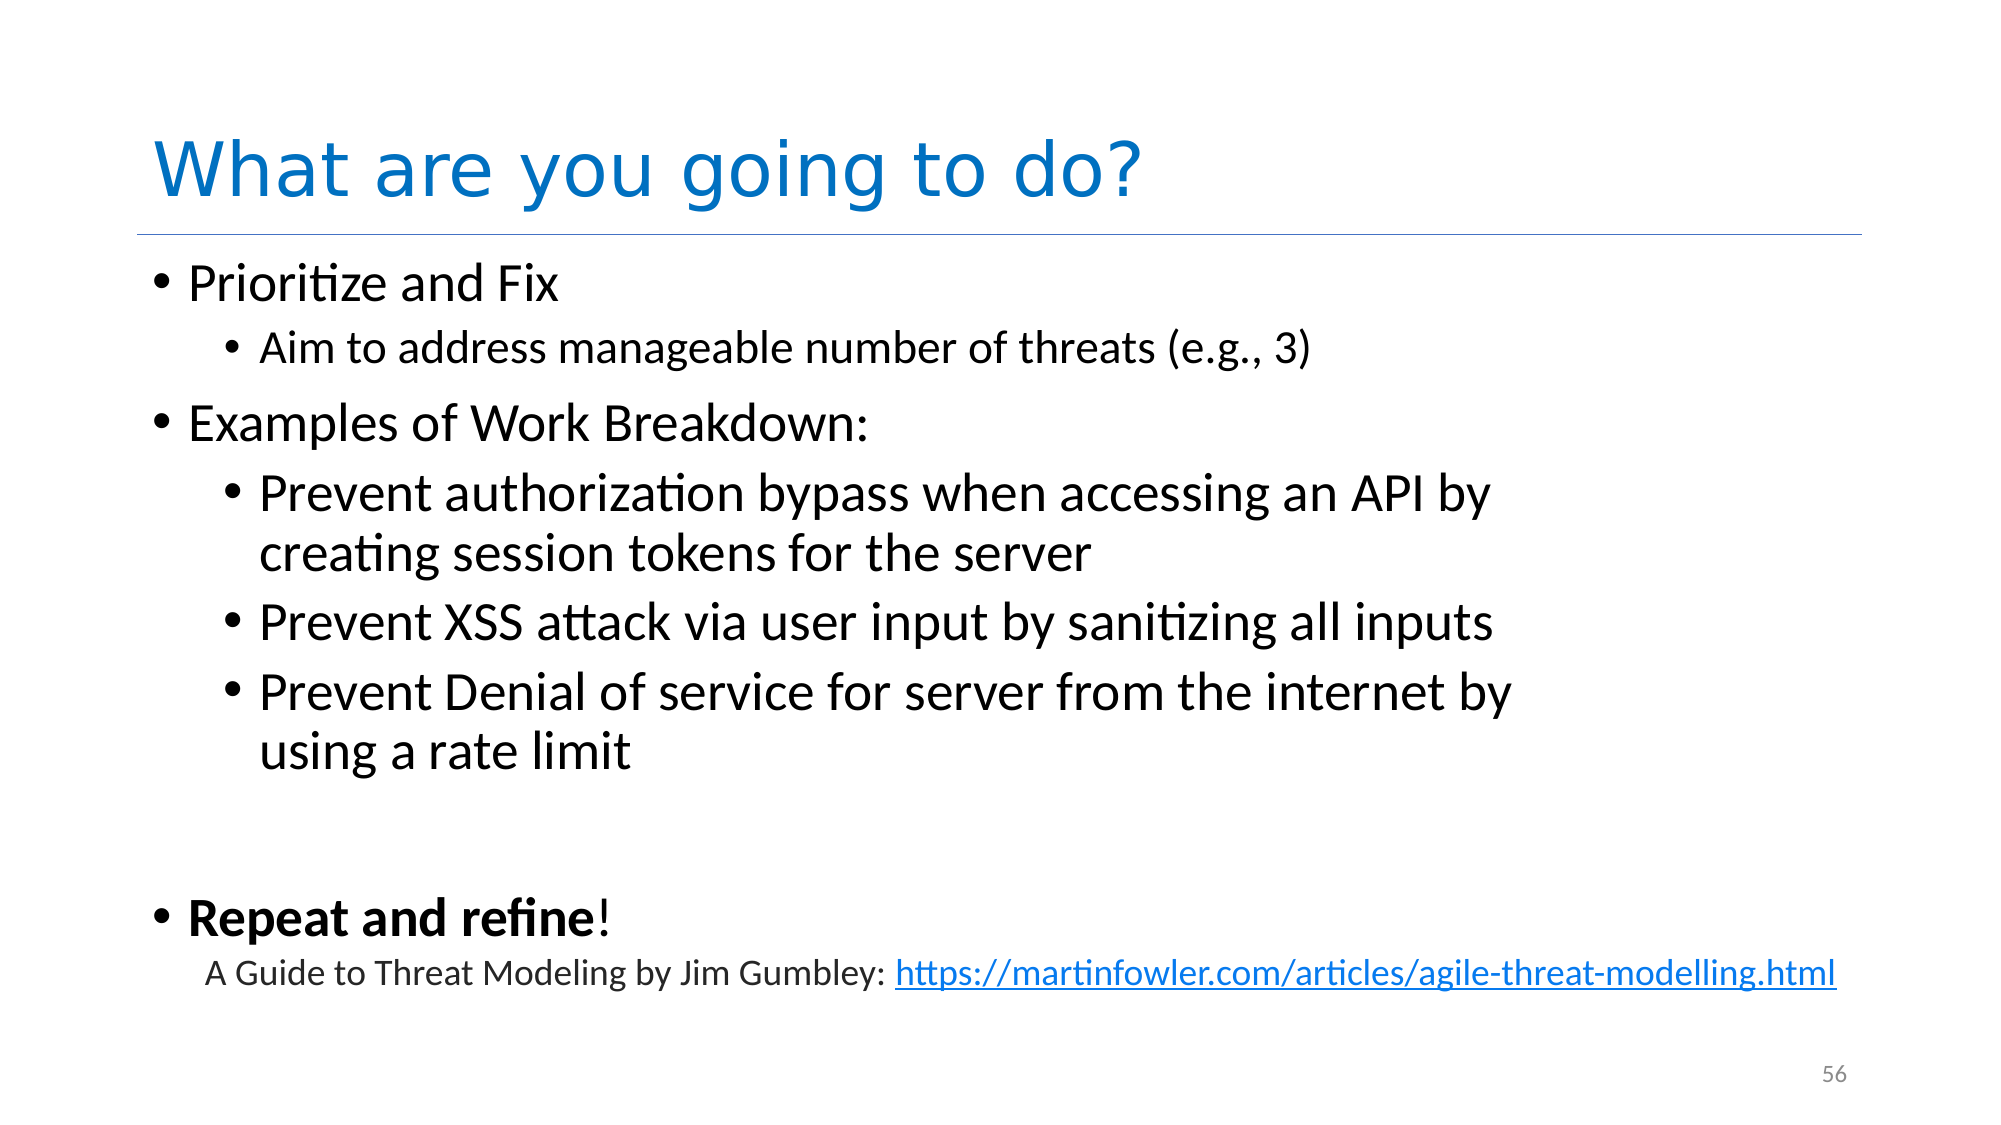

# What are you going to do?
Prioritize and Fix
Aim to address manageable number of threats (e.g., 3)
Examples of Work Breakdown:
Prevent authorization bypass when accessing an API by creating session tokens for the server
Prevent XSS attack via user input by sanitizing all inputs
Prevent Denial of service for server from the internet by using a rate limit

Repeat and refine!

A Guide to Threat Modeling by Jim Gumbley: https://martinfowler.com/articles/agile-threat-modelling.html
56